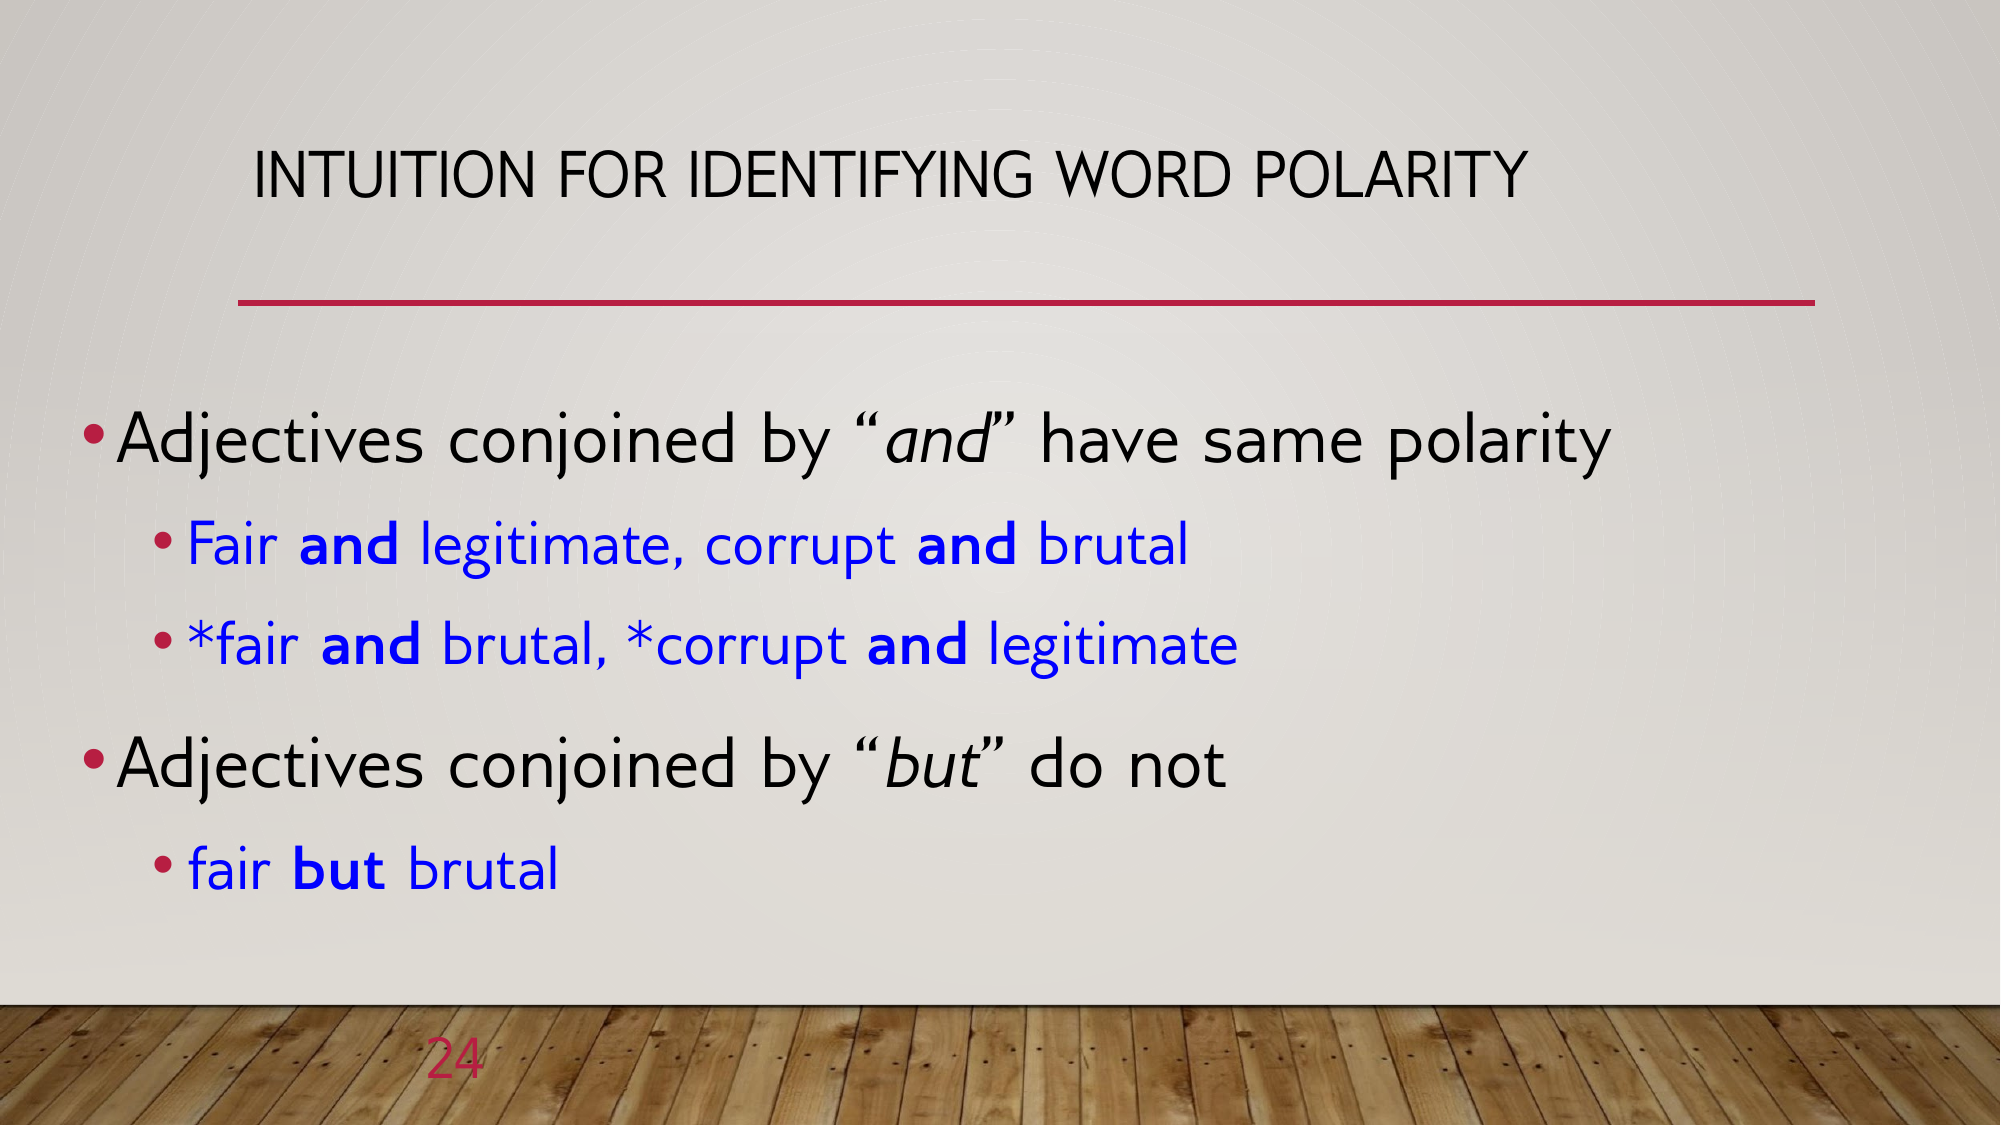

# INTUITION FOR IDENTIFYING WORD POLARITY
Adjectives conjoined by “and” have same polarity
Fair and legitimate, corrupt and brutal
*fair and brutal, *corrupt and legitimate
Adjectives conjoined by “but” do not
fair but brutal

24